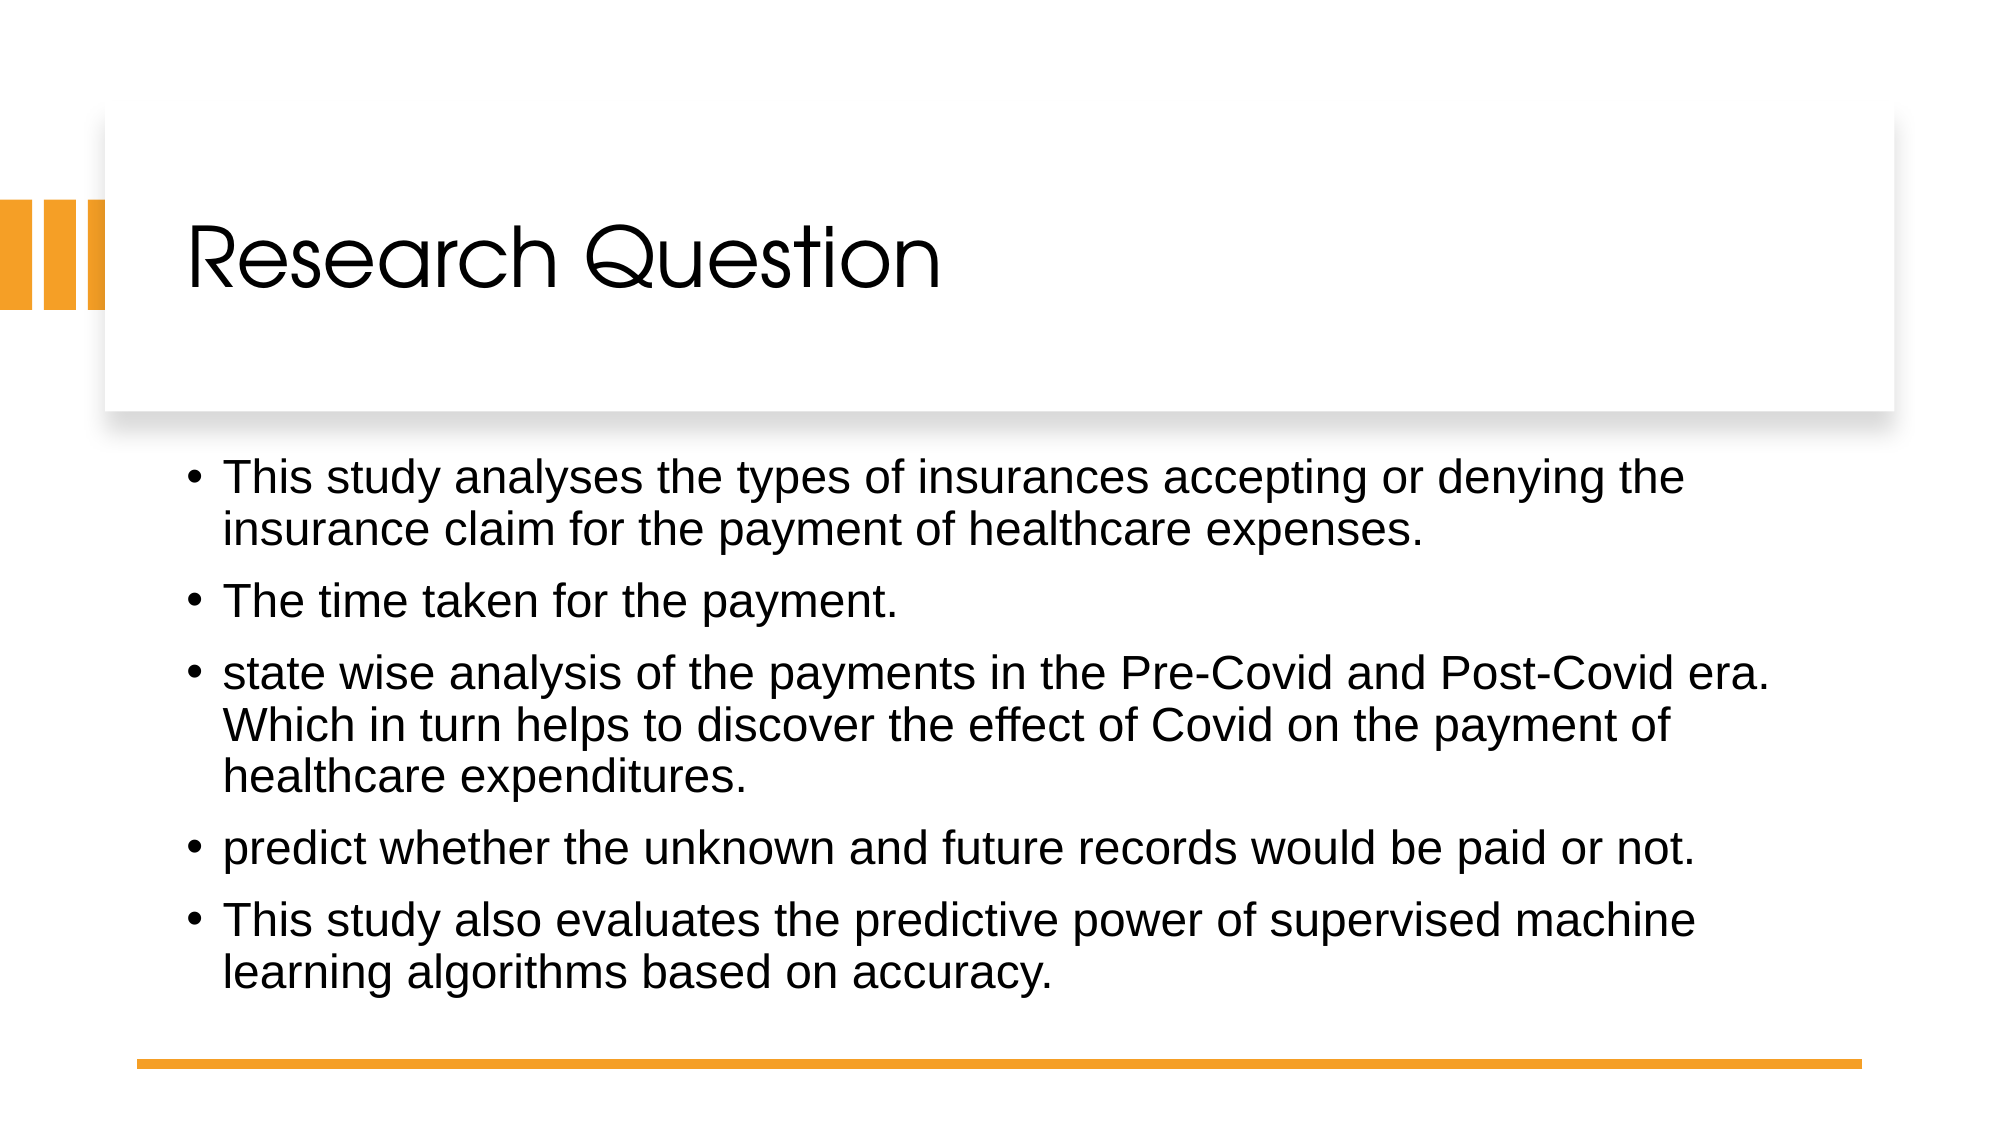

# Research Question

This study analyses the types of insurances accepting or denying the insurance claim for the payment of healthcare expenses.
The time taken for the payment.
state wise analysis of the payments in the Pre-Covid and Post-Covid era. Which in turn helps to discover the effect of Covid on the payment of healthcare expenditures.
predict whether the unknown and future records would be paid or not.
This study also evaluates the predictive power of supervised machine learning algorithms based on accuracy.